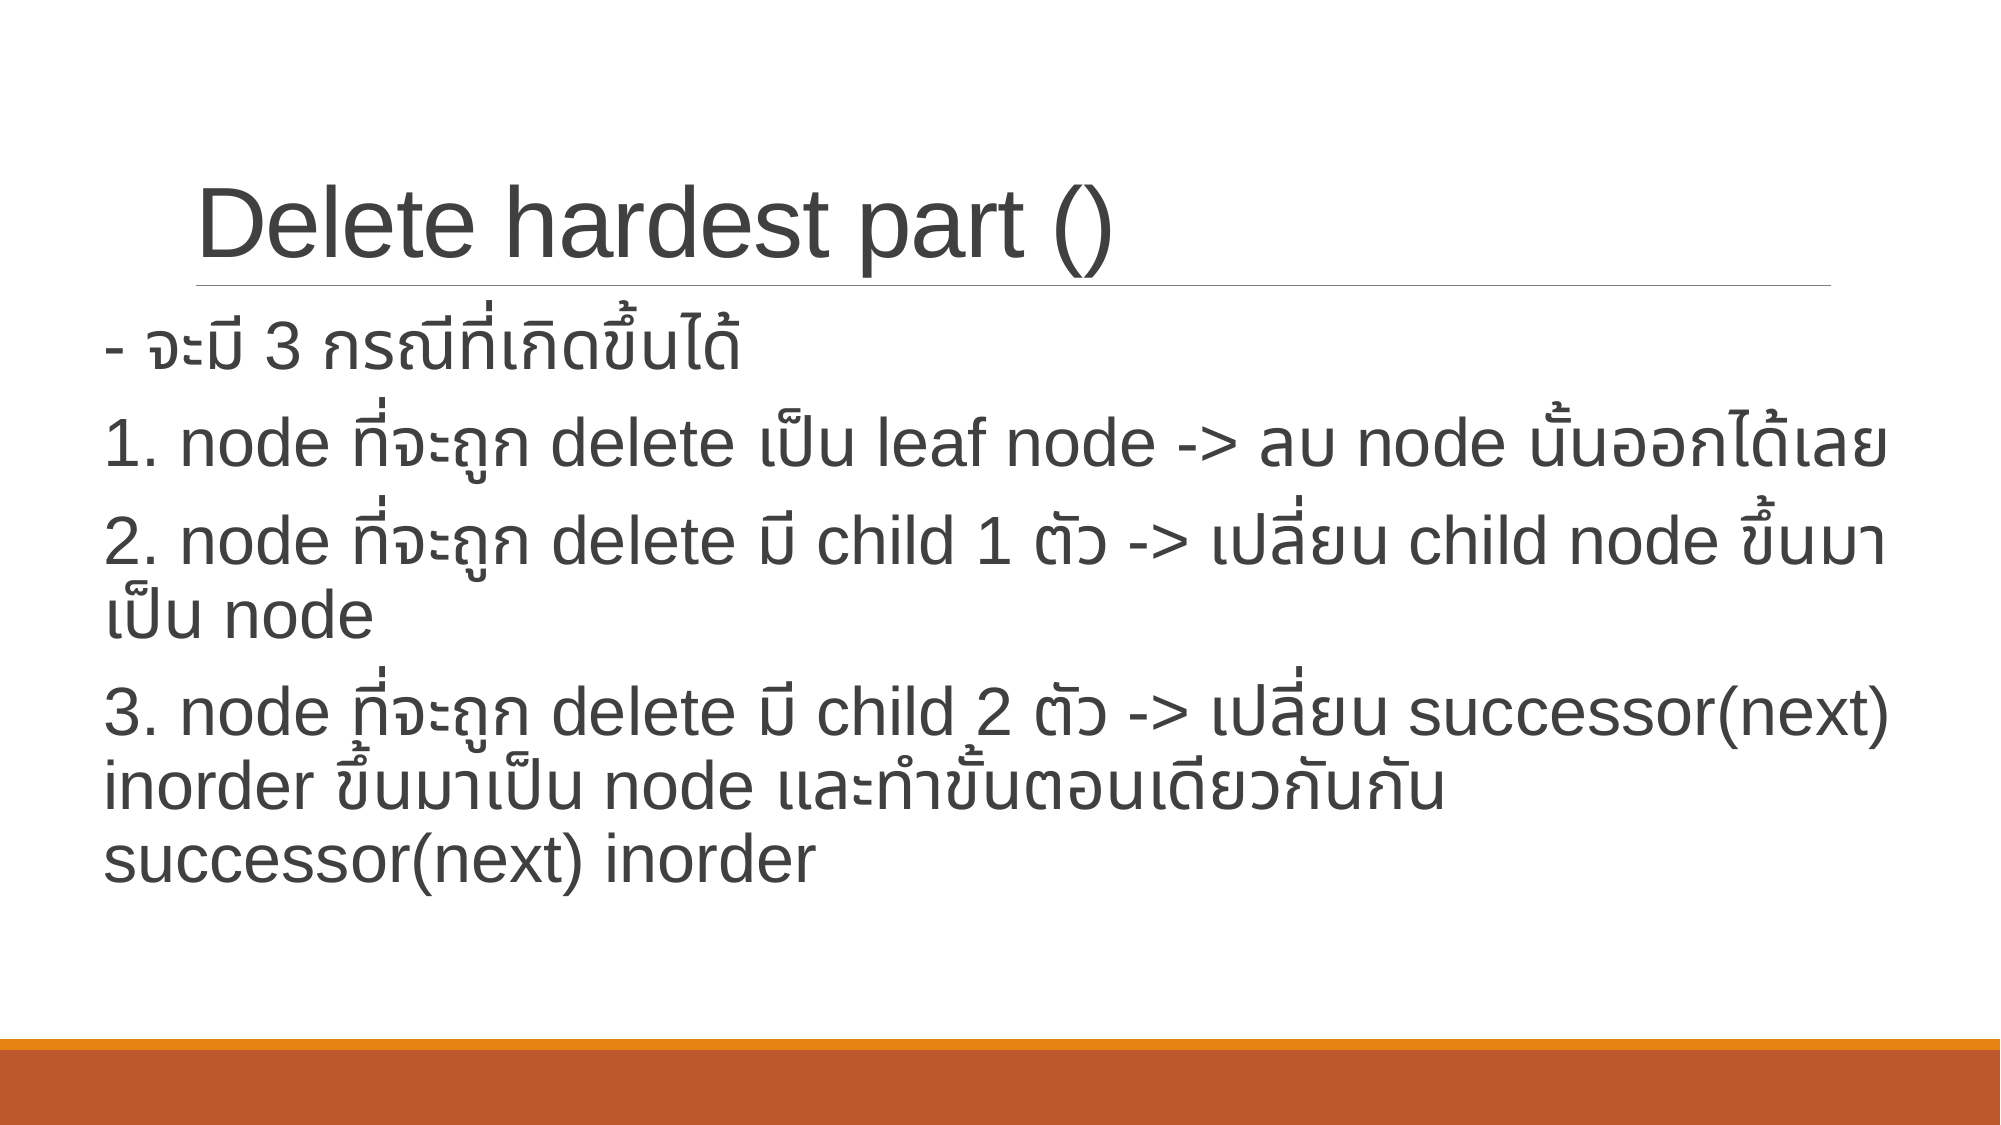

# Delete hardest part ()
- จะมี 3 กรณีที่เกิดขึ้นได้
1. node ที่จะถูก delete เป็น leaf node -> ลบ node นั้นออกได้เลย
2. node ที่จะถูก delete มี child 1 ตัว -> เปลี่ยน child node ขึ้นมาเป็น node
3. node ที่จะถูก delete มี child 2 ตัว -> เปลี่ยน successor(next) inorder ขึ้นมาเป็น node และทำขั้นตอนเดียวกันกัน successor(next) inorder